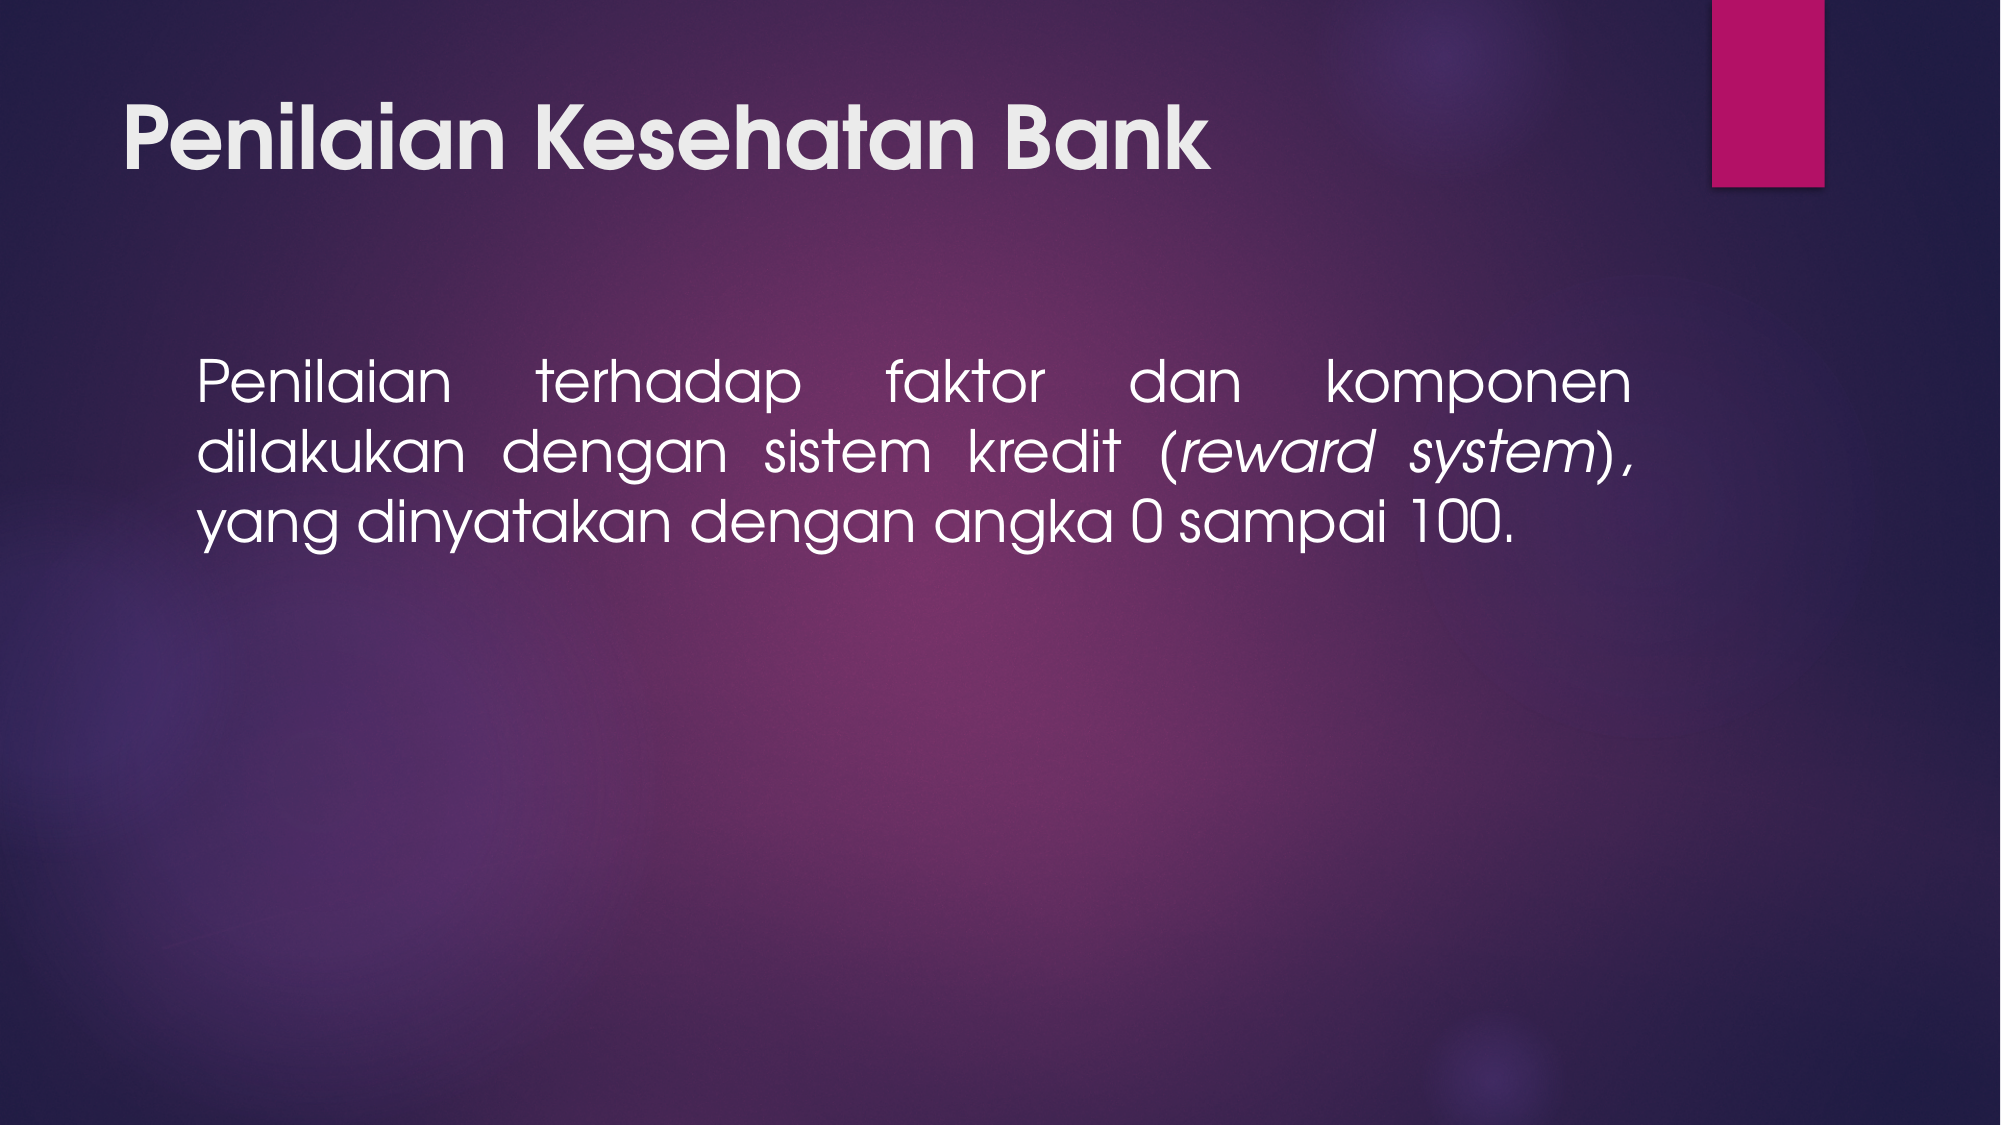

# Penilaian Kesehatan Bank
Penilaian terhadap faktor dan komponen dilakukan dengan sistem kredit (reward system), yang dinyatakan dengan angka 0 sampai 100.